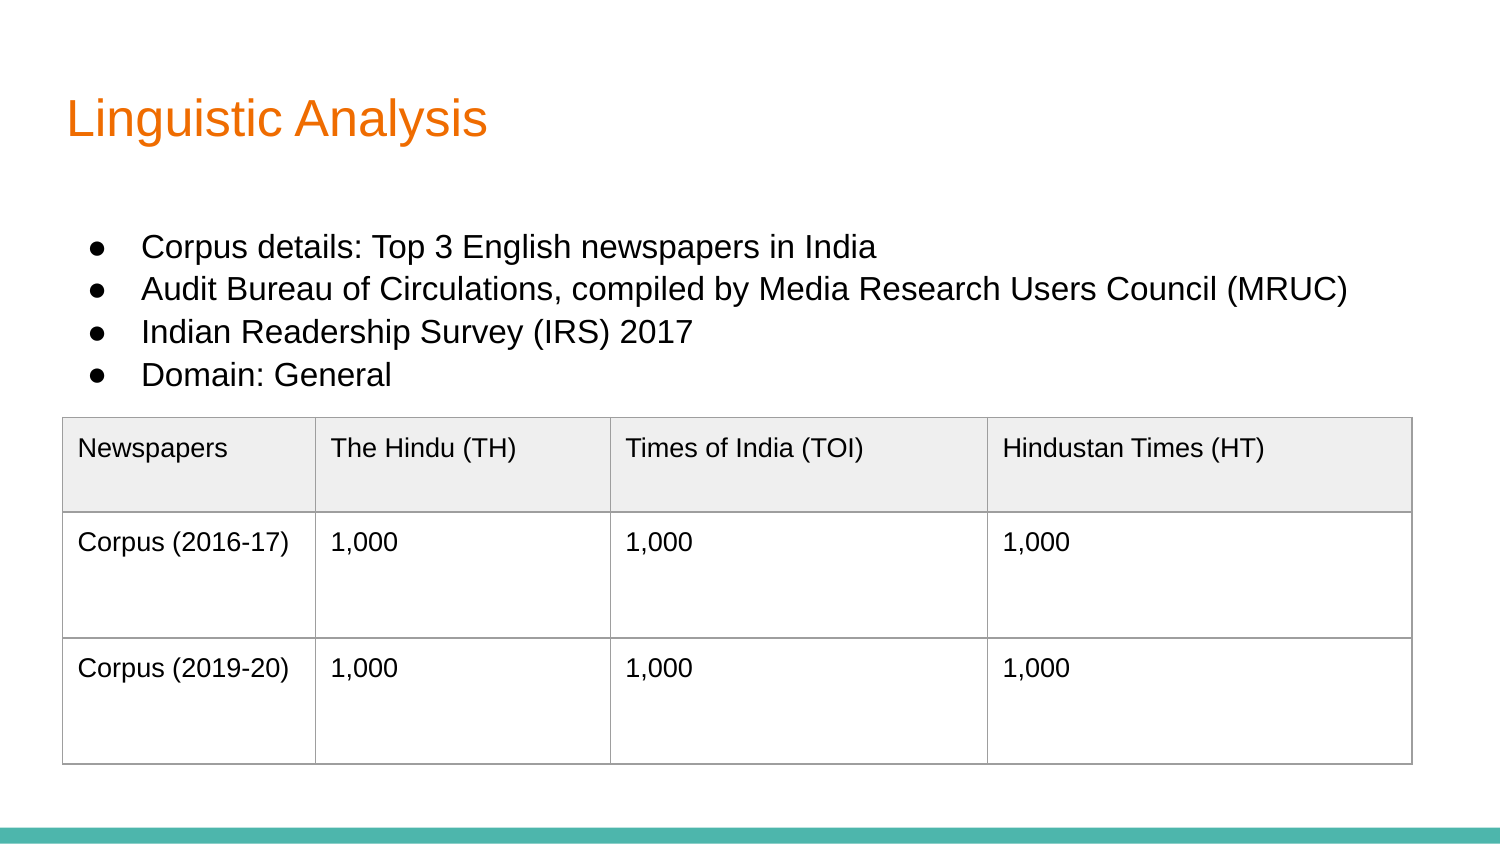

# Linguistic Analysis
Corpus details: Top 3 English newspapers in India
Audit Bureau of Circulations, compiled by Media Research Users Council (MRUC)
Indian Readership Survey (IRS) 2017
Domain: General

| Newspapers | The Hindu (TH) | Times of India (TOI) | Hindustan Times (HT) |
| --- | --- | --- | --- |
| Corpus (2016-17) | 1,000 | 1,000 | 1,000 |
| Corpus (2019-20) | 1,000 | 1,000 | 1,000 |